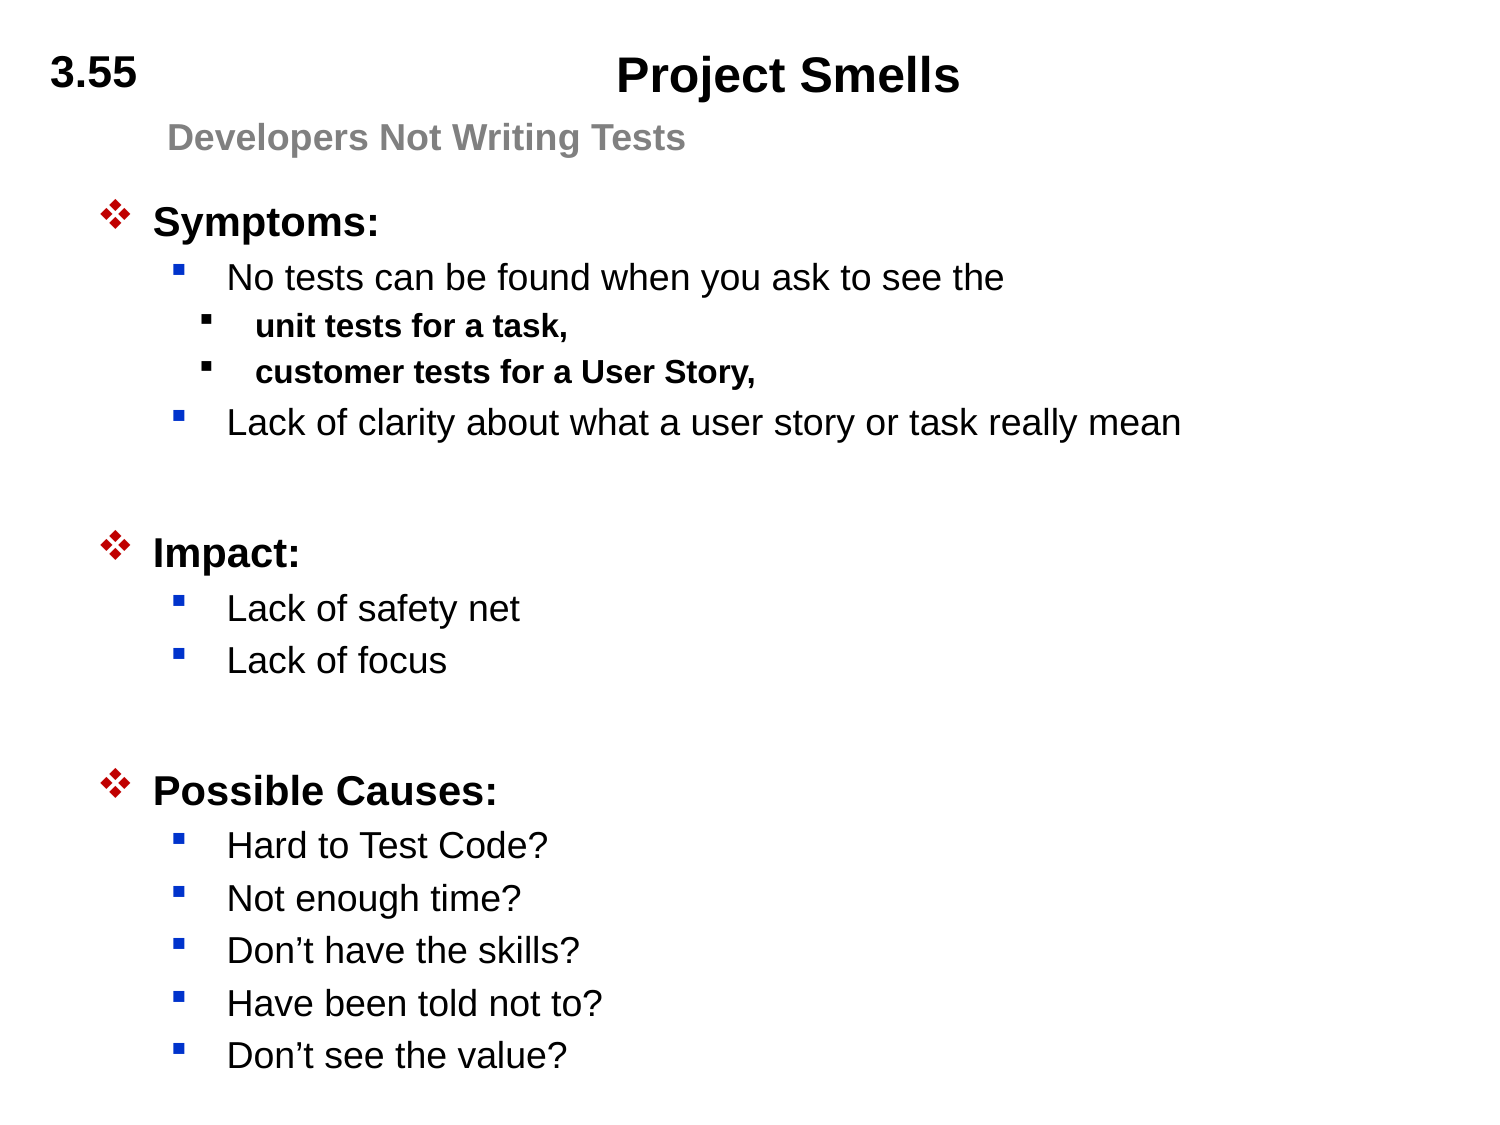

3.55
# Project Smells
Developers Not Writing Tests
Symptoms:
No tests can be found when you ask to see the
unit tests for a task,
customer tests for a User Story,
Lack of clarity about what a user story or task really mean

Impact:
Lack of safety net
Lack of focus

Possible Causes:
Hard to Test Code?
Not enough time?
Don’t have the skills?
Have been told not to?
Don’t see the value?